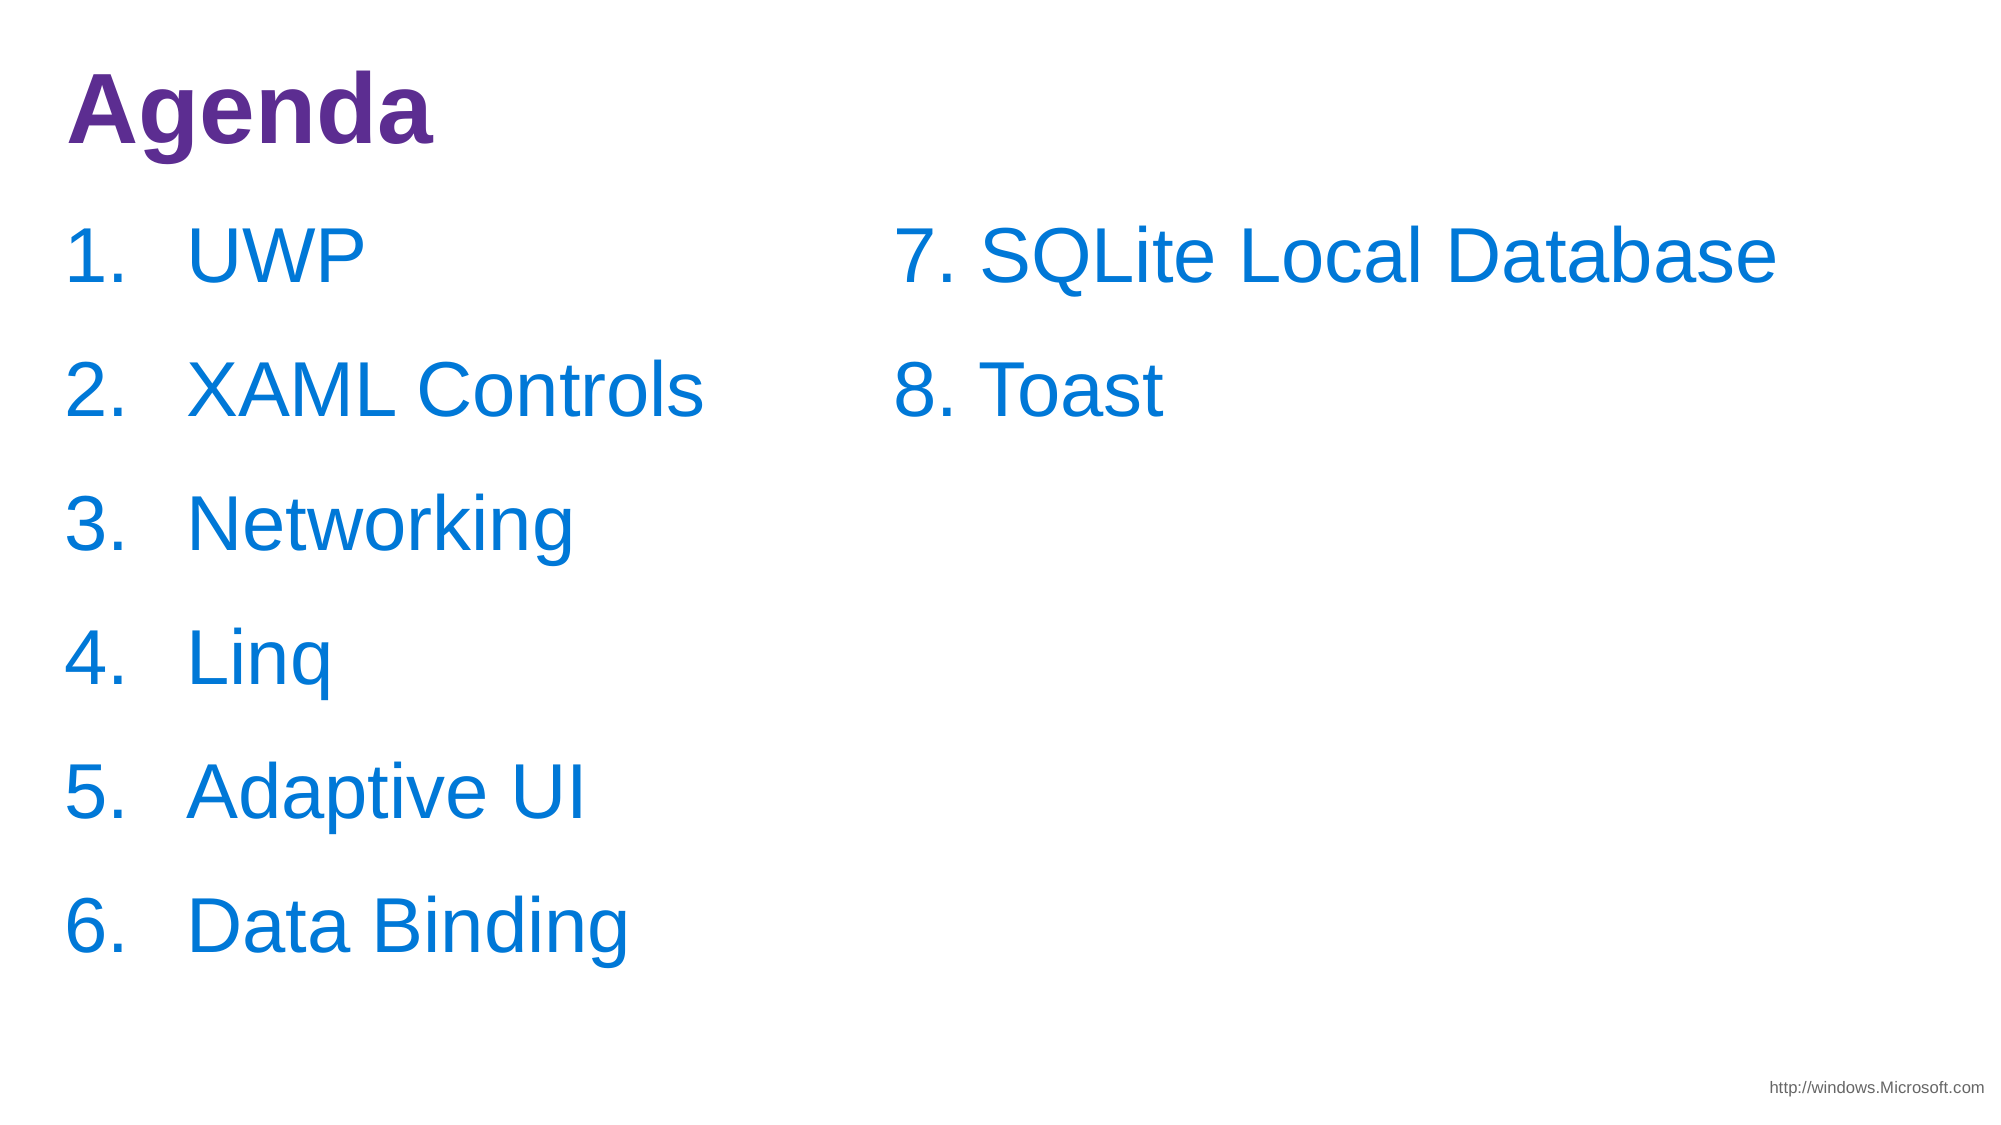

7. SQLite Local Database
8. Toast
UWP
XAML Controls
Networking
Linq
Adaptive UI
Data Binding